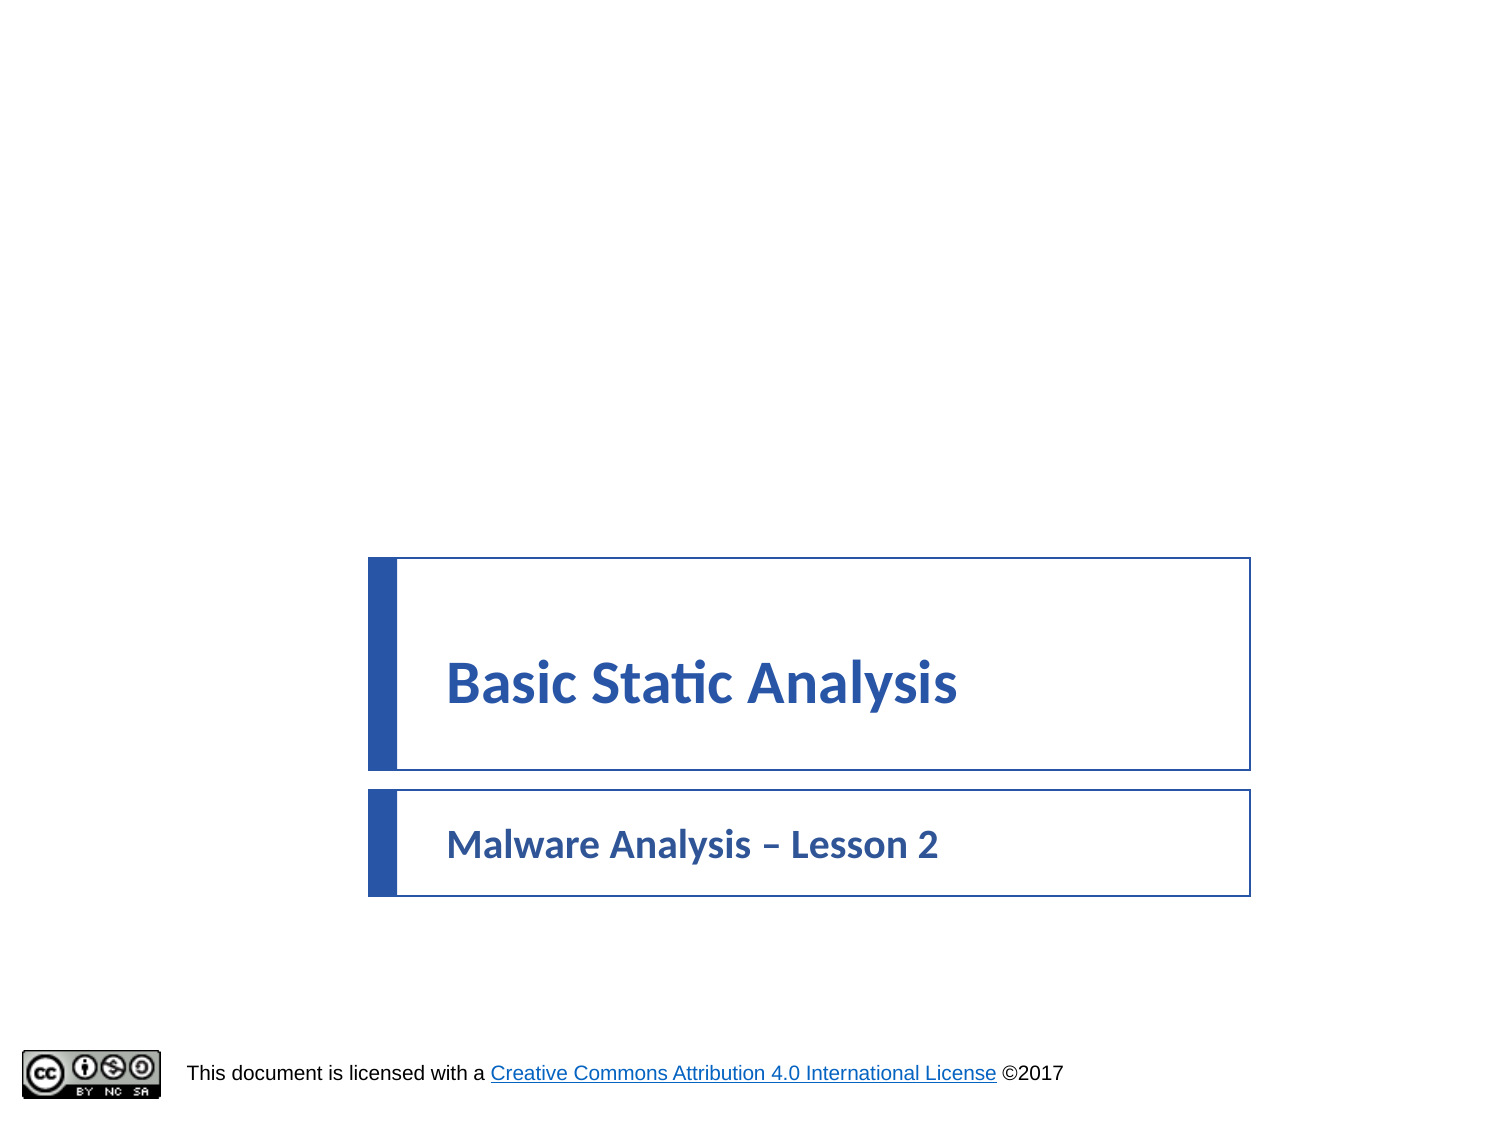

# Basic Static Analysis
Malware Analysis – Lesson 2